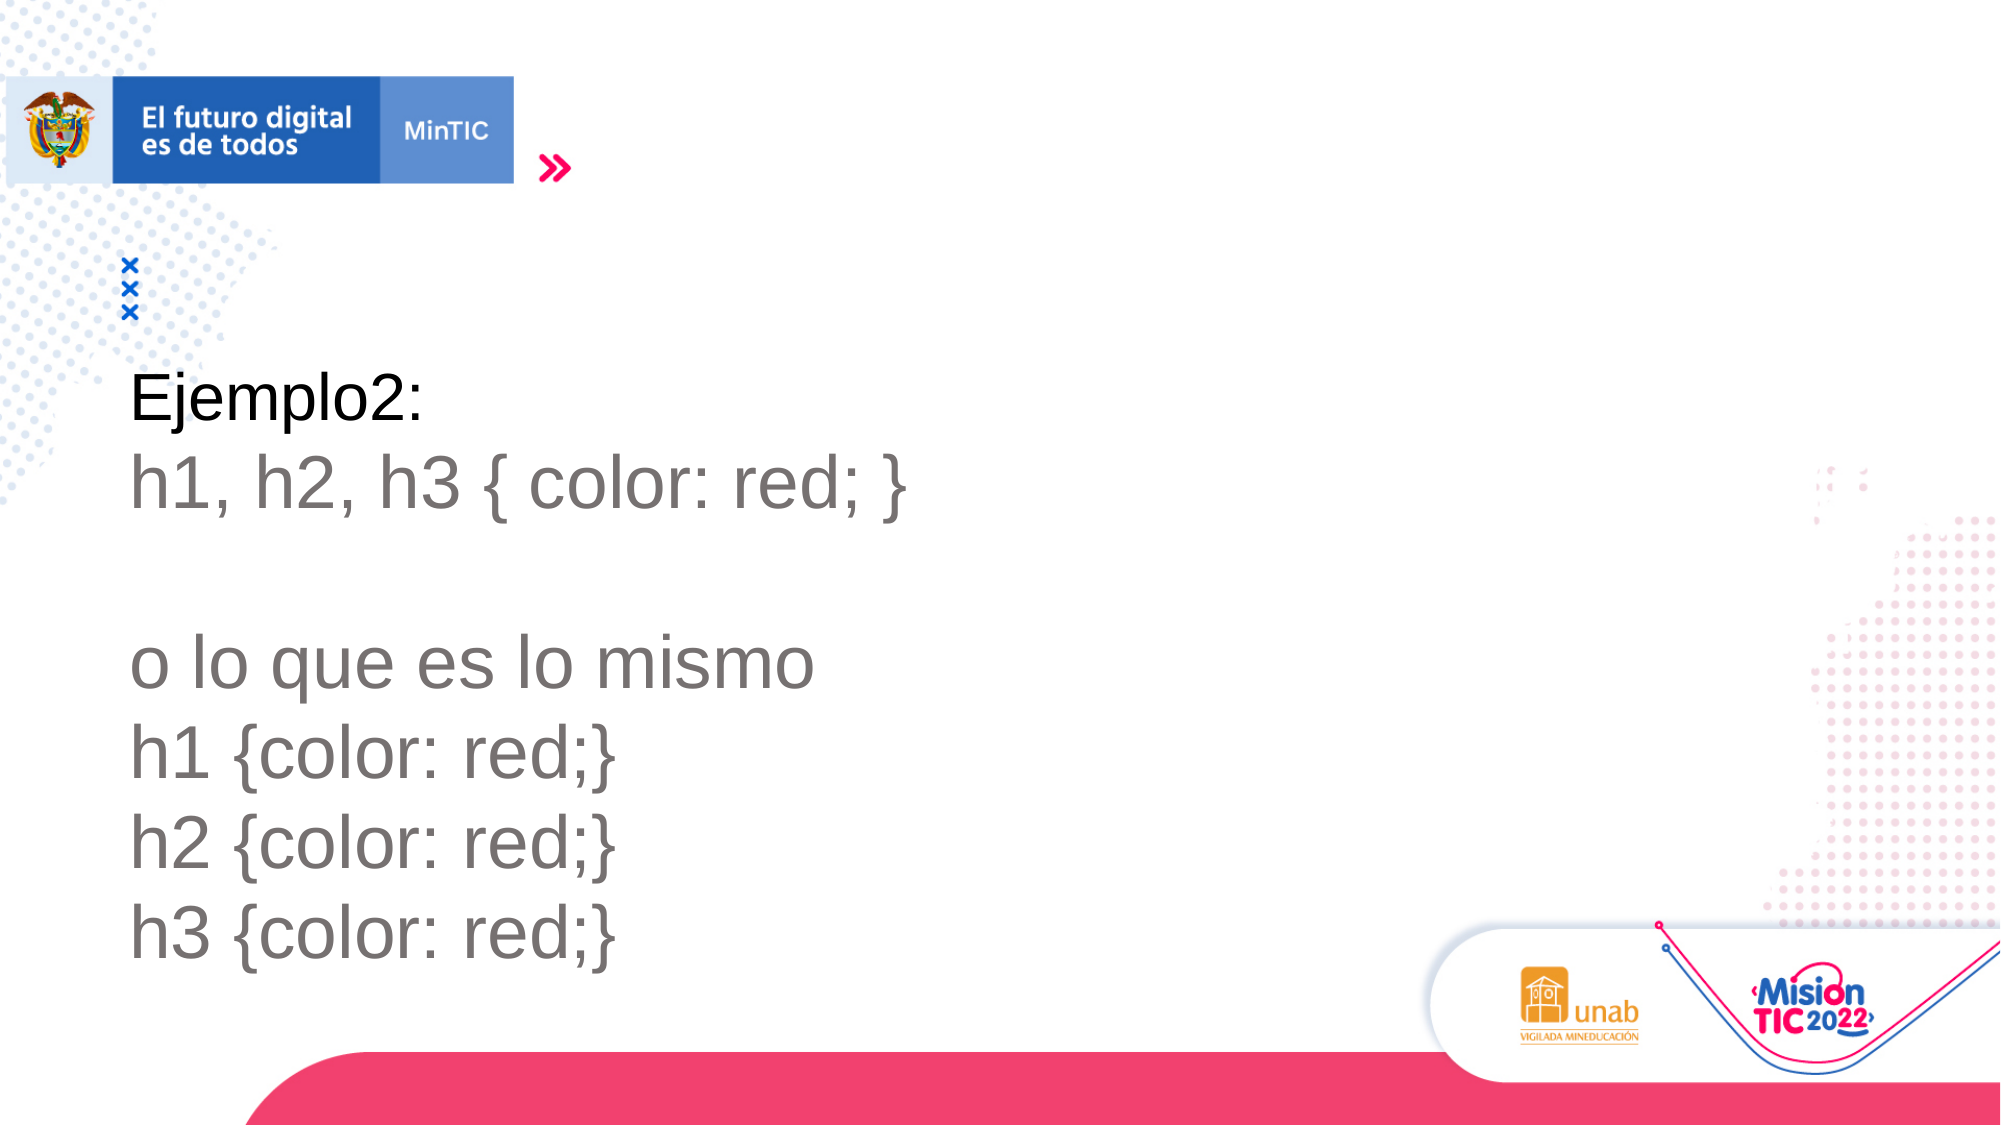

Ejemplo2:
h1, h2, h3 { color: red; }

o lo que es lo mismo
h1 {color: red;}
h2 {color: red;}
h3 {color: red;}